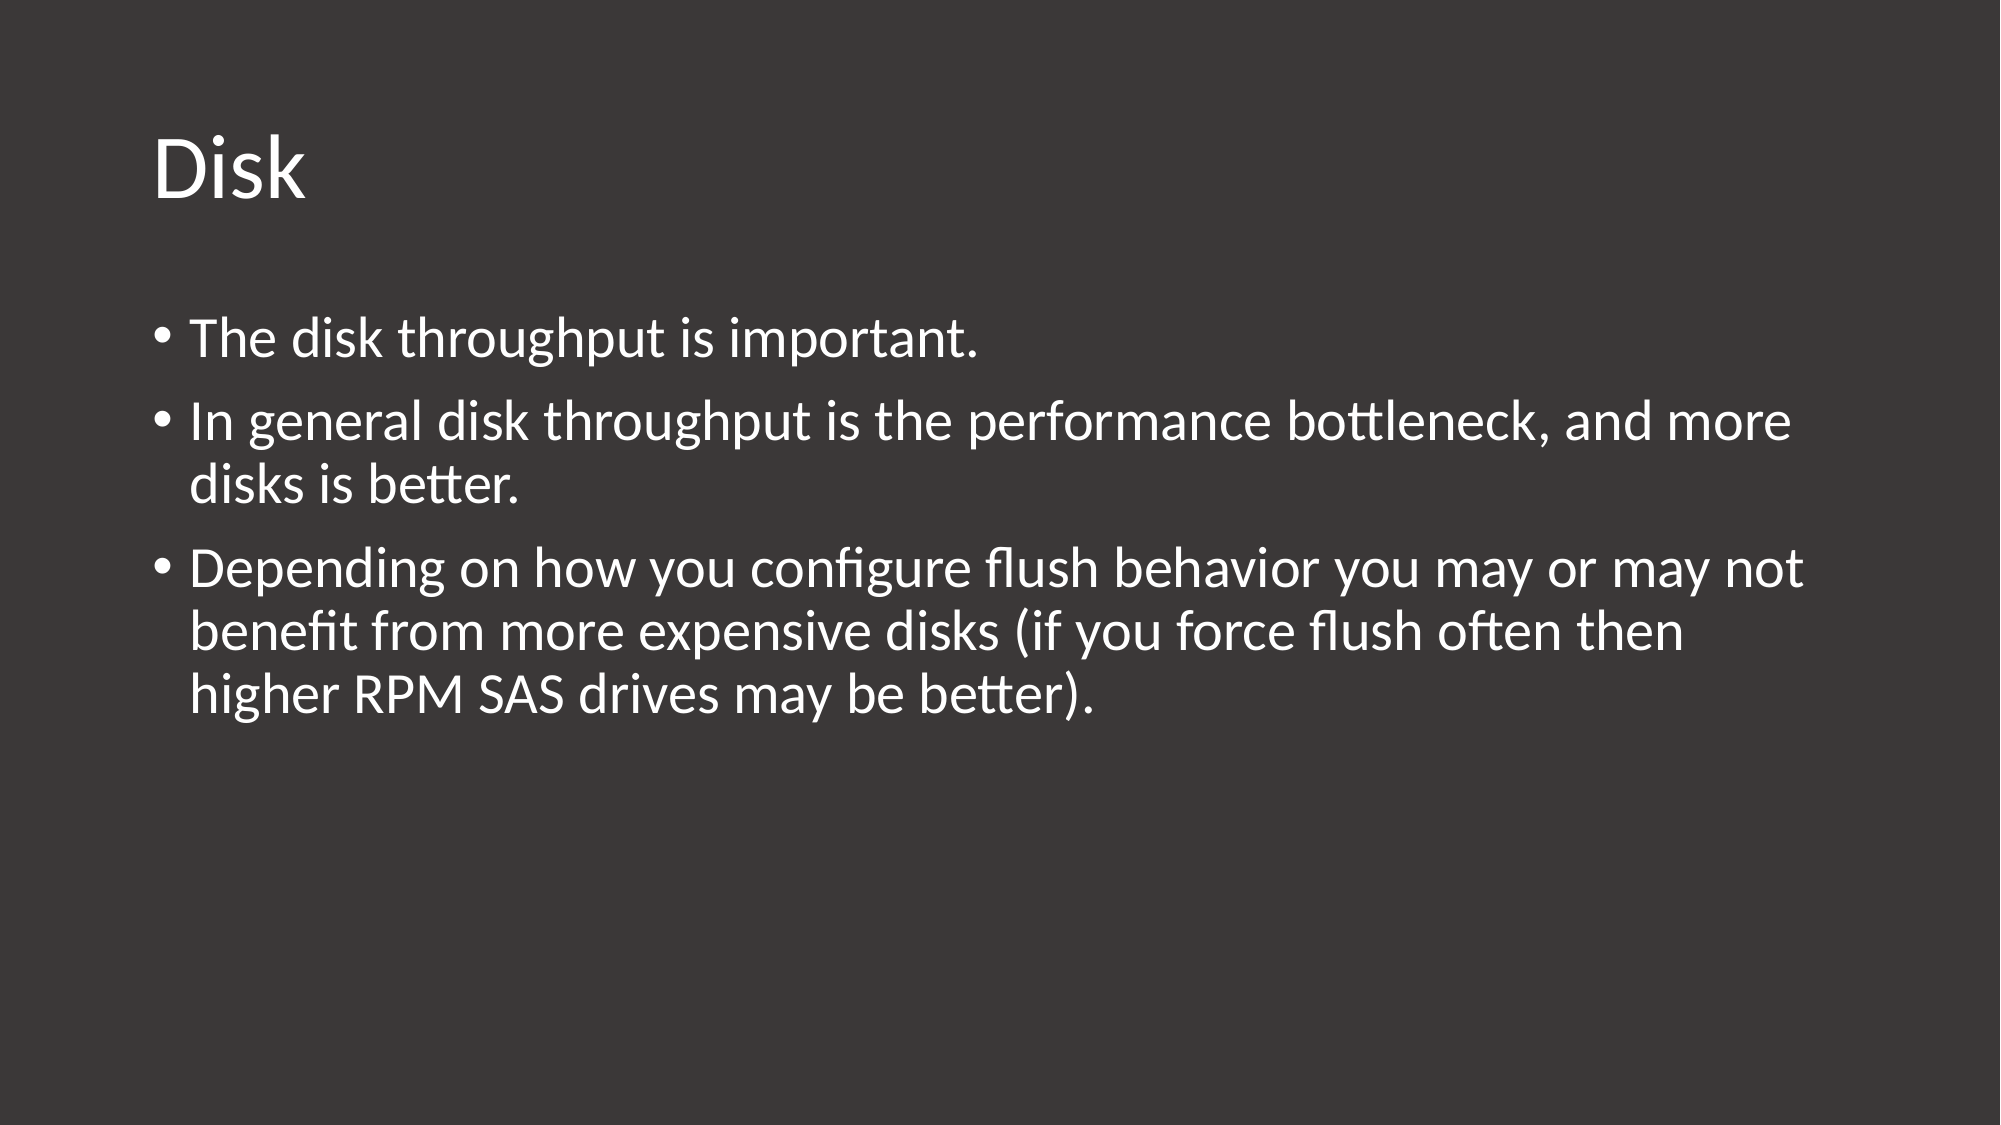

# Disk
The disk throughput is important.
In general disk throughput is the performance bottleneck, and more disks is better.
Depending on how you configure flush behavior you may or may not benefit from more expensive disks (if you force flush often then higher RPM SAS drives may be better).